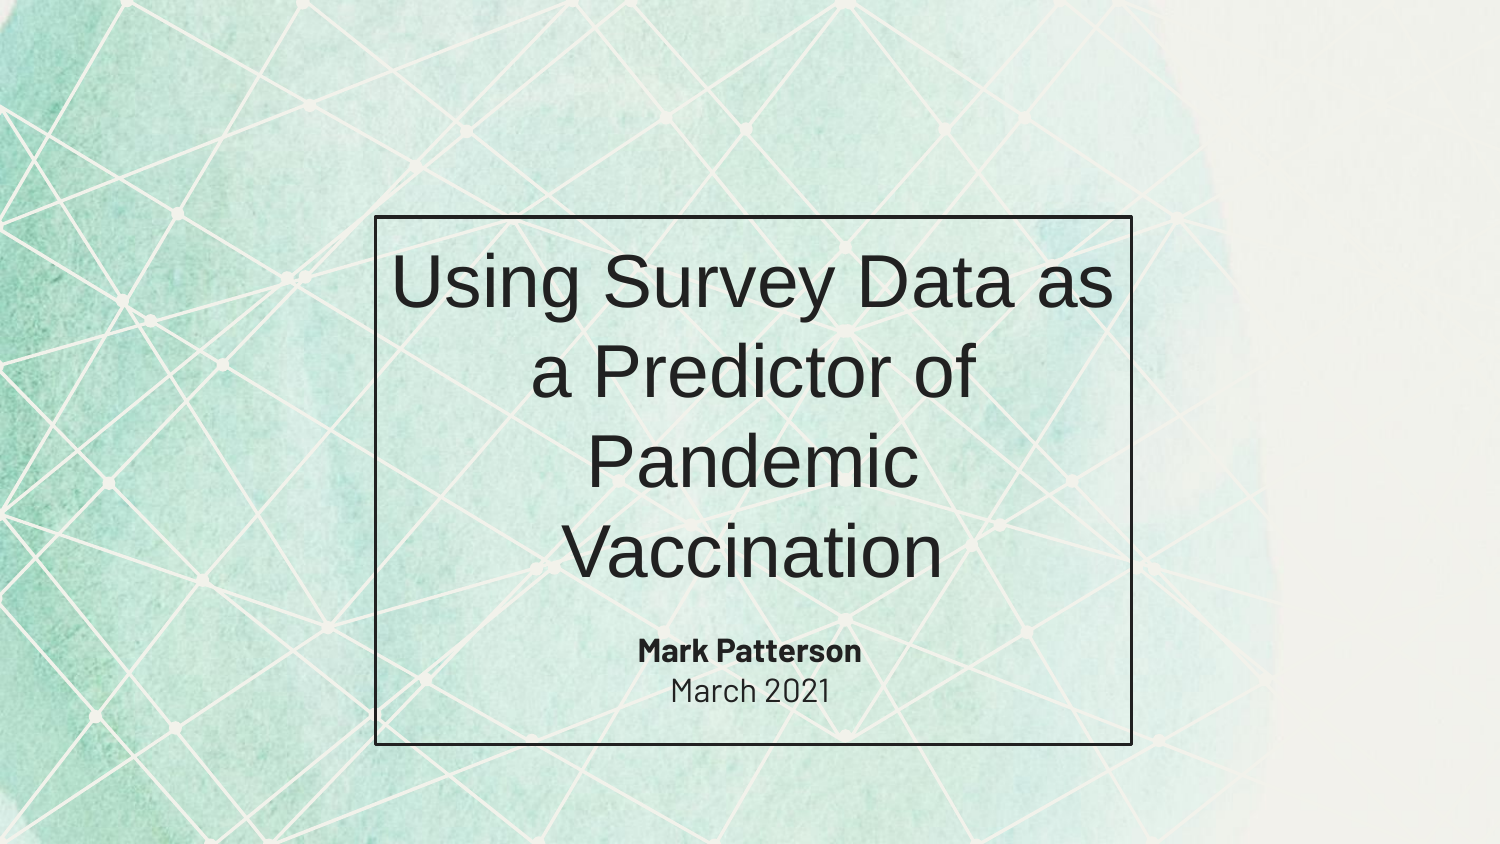

# Using Survey Data as a Predictor of Pandemic Vaccination
Mark Patterson
March 2021